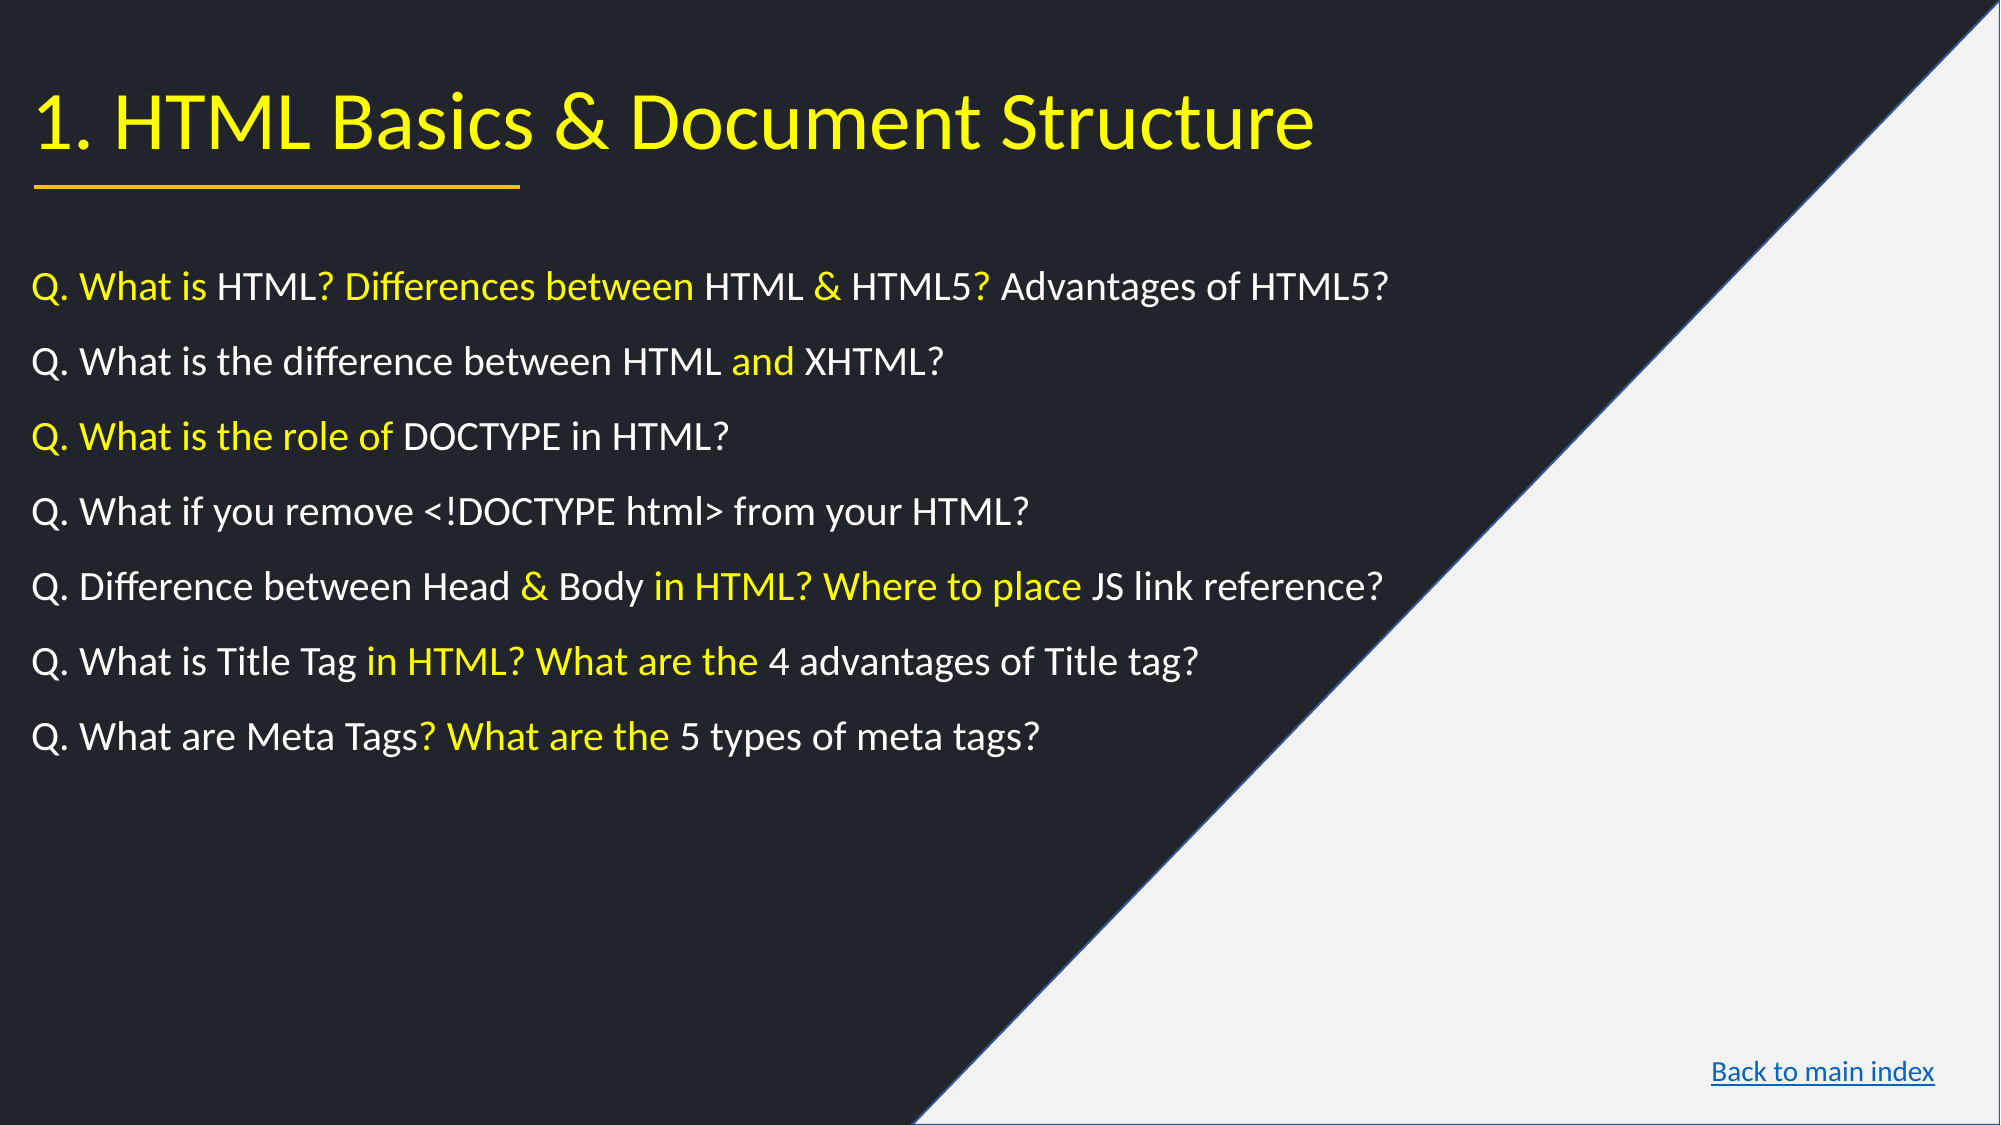

# 1. HTML Basics & Document Structure
Q. What is HTML? Differences between HTML & HTML5? Advantages of HTML5?
Q. What is the difference between HTML and XHTML?
Q. What is the role of DOCTYPE in HTML?
Q. What if you remove <!DOCTYPE html> from your HTML?
Q. Difference between Head & Body in HTML? Where to place JS link reference?
Q. What is Title Tag in HTML? What are the 4 advantages of Title tag?
Q. What are Meta Tags? What are the 5 types of meta tags?

Back to main index